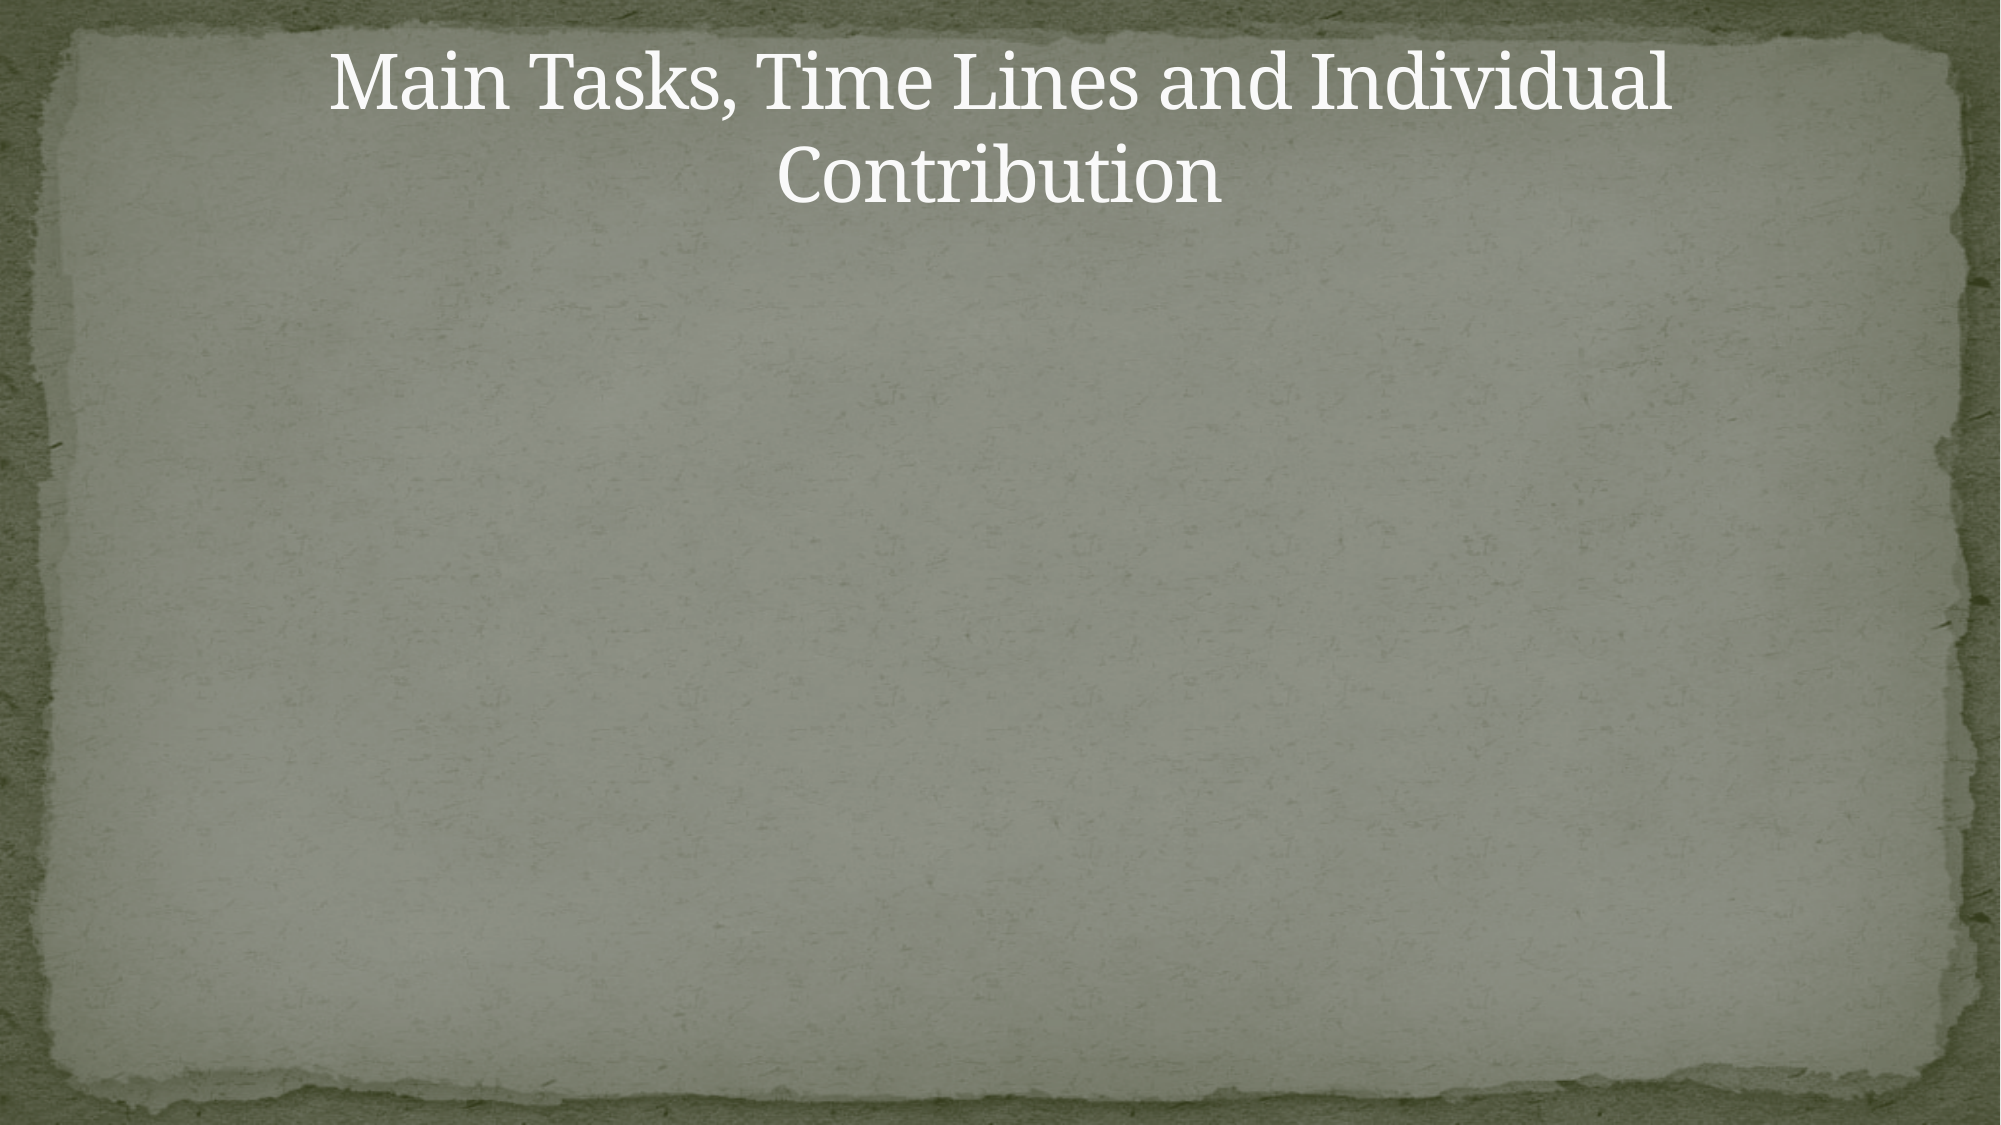

# Main Tasks, Time Lines and Individual Contribution